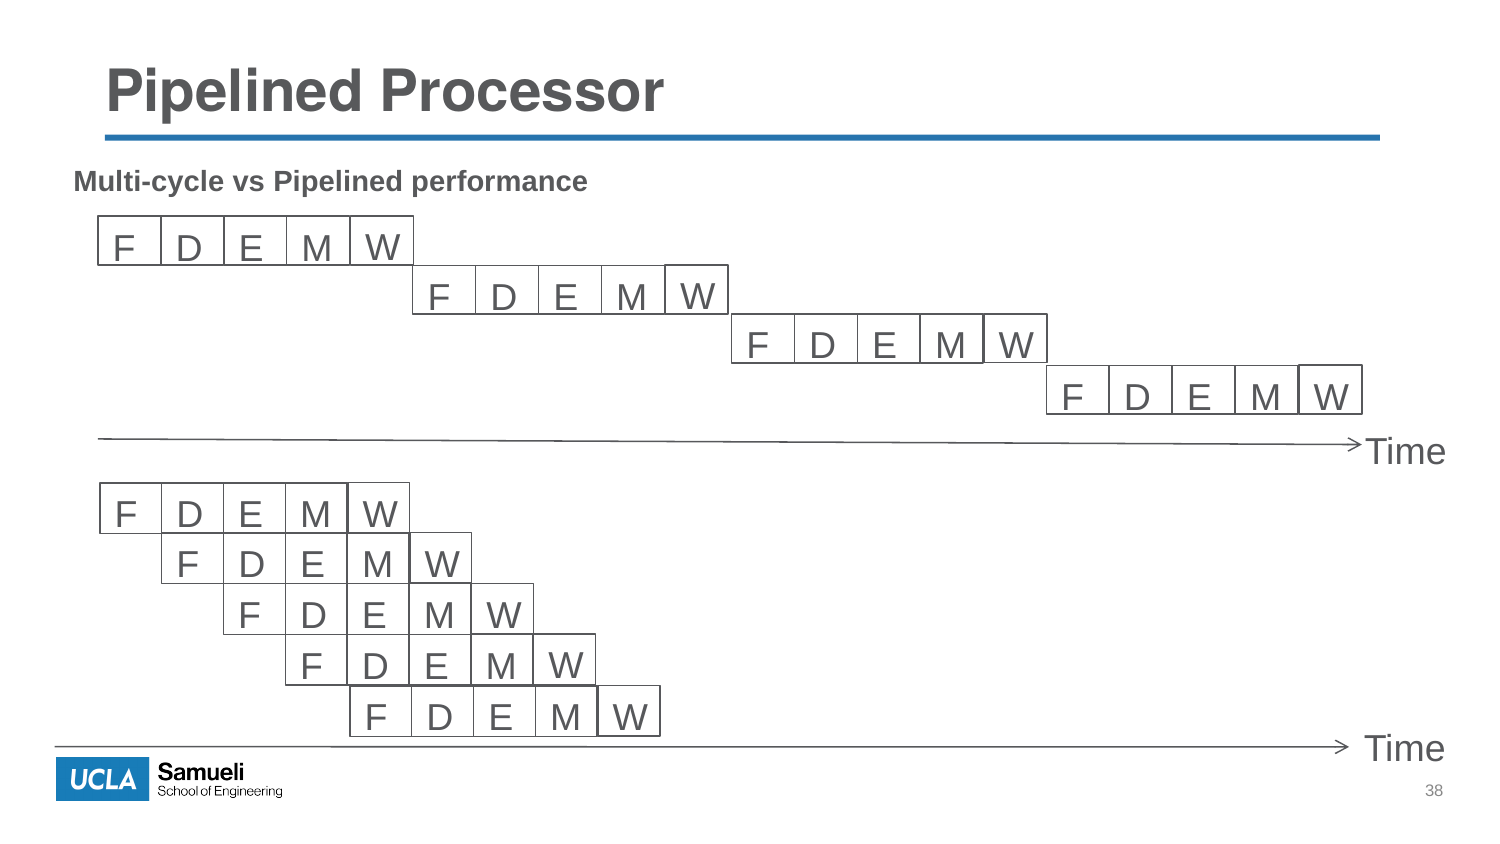

# Pipelined Processor
Multi-cycle vs Pipelined performance
W
F
D
E
M
W
F
D
E
M
W
F
D
E
M
W
F
D
E
M
Time
W
F
D
E
M
W
F
D
E
M
W
F
D
E
M
W
F
D
E
M
W
F
D
E
M
Time
38